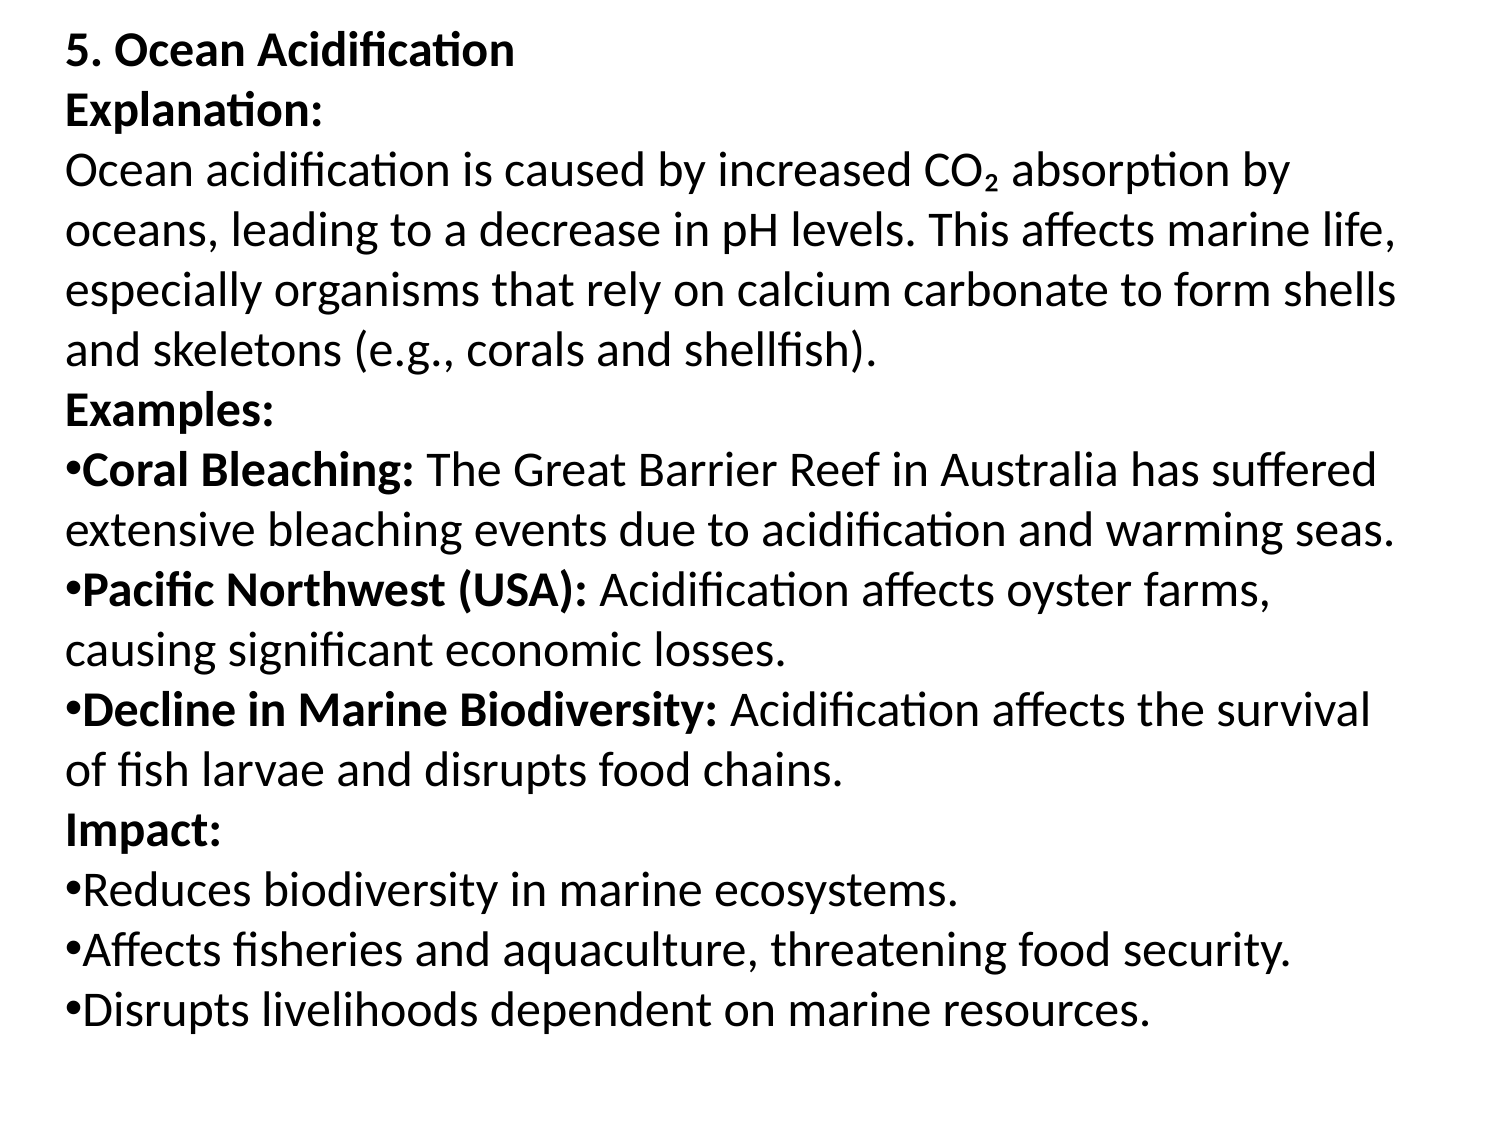

5. Ocean Acidification
Explanation:
Ocean acidification is caused by increased CO₂ absorption by oceans, leading to a decrease in pH levels. This affects marine life, especially organisms that rely on calcium carbonate to form shells and skeletons (e.g., corals and shellfish).
Examples:
Coral Bleaching: The Great Barrier Reef in Australia has suffered extensive bleaching events due to acidification and warming seas.
Pacific Northwest (USA): Acidification affects oyster farms, causing significant economic losses.
Decline in Marine Biodiversity: Acidification affects the survival of fish larvae and disrupts food chains.
Impact:
Reduces biodiversity in marine ecosystems.
Affects fisheries and aquaculture, threatening food security.
Disrupts livelihoods dependent on marine resources.